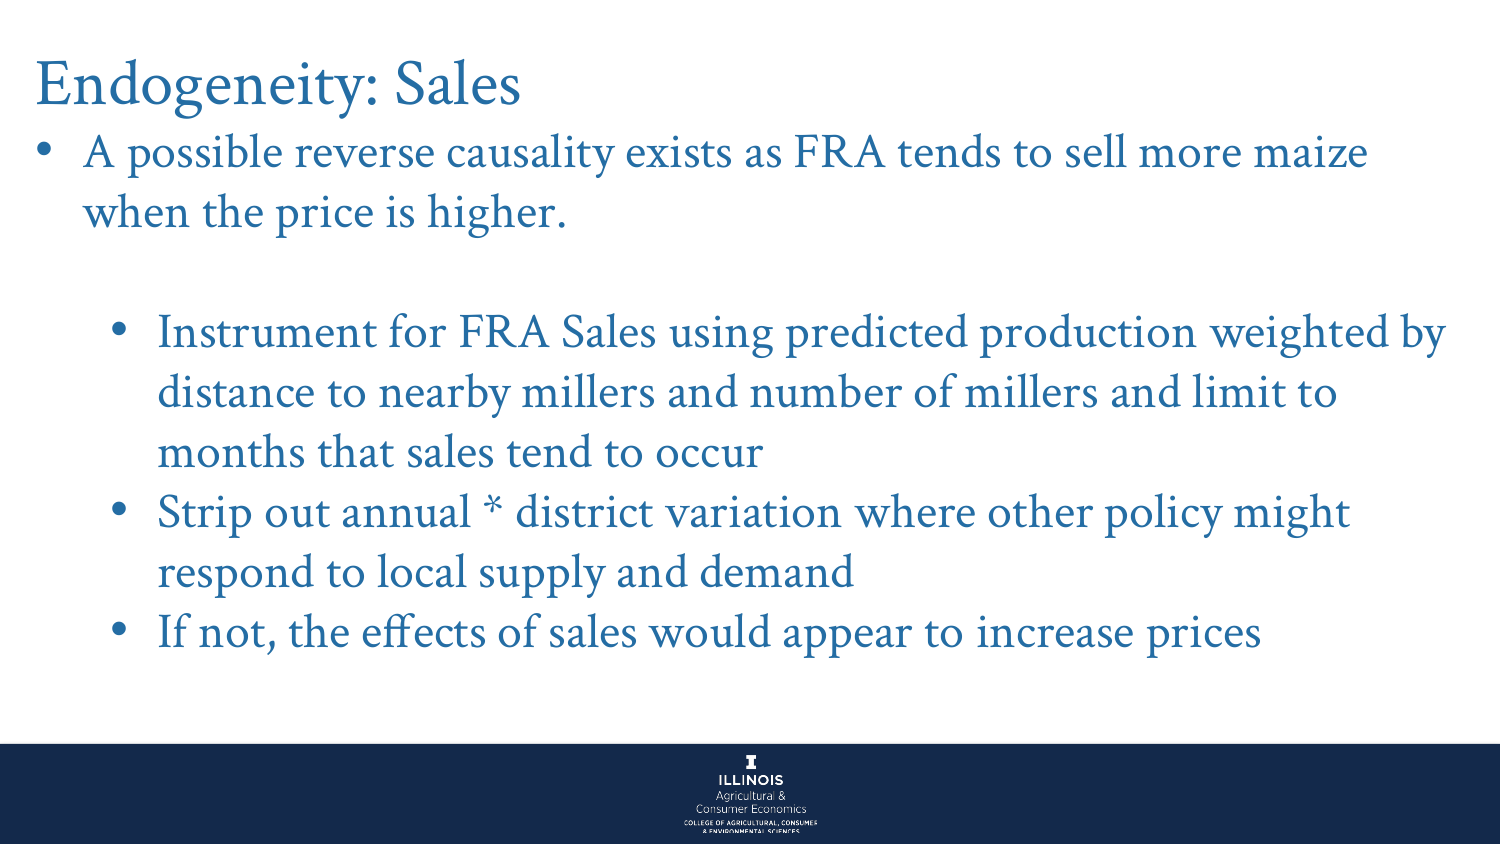

Endogeneity: Sales
A possible reverse causality exists as FRA tends to sell more maize when the price is higher.

Instrument for FRA Sales using predicted production weighted by distance to nearby millers and number of millers and limit to months that sales tend to occur
Strip out annual * district variation where other policy might respond to local supply and demand
If not, the effects of sales would appear to increase prices